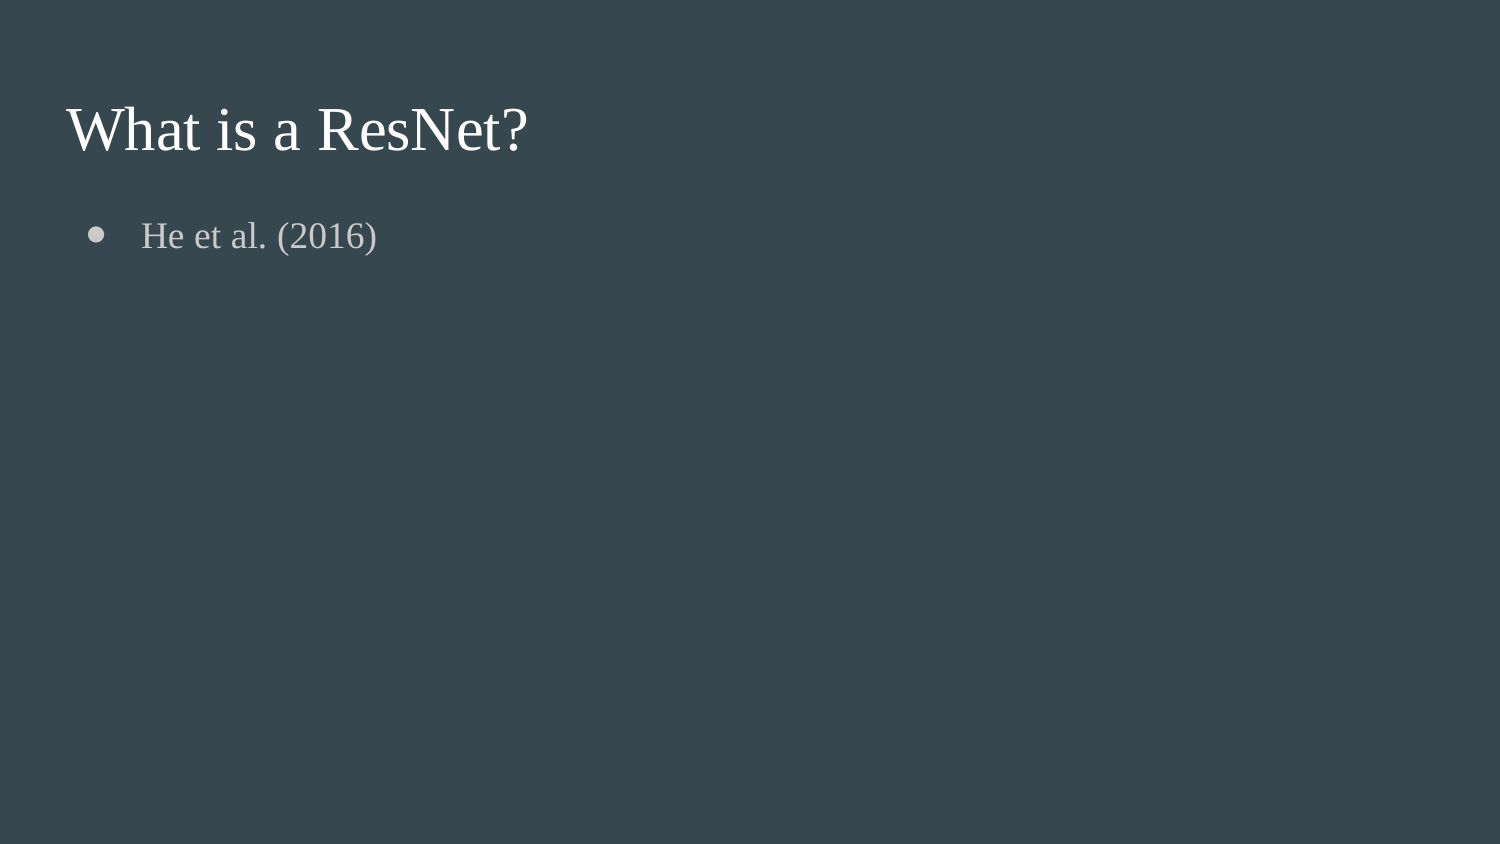

# What is a ResNet?
He et al. (2016)